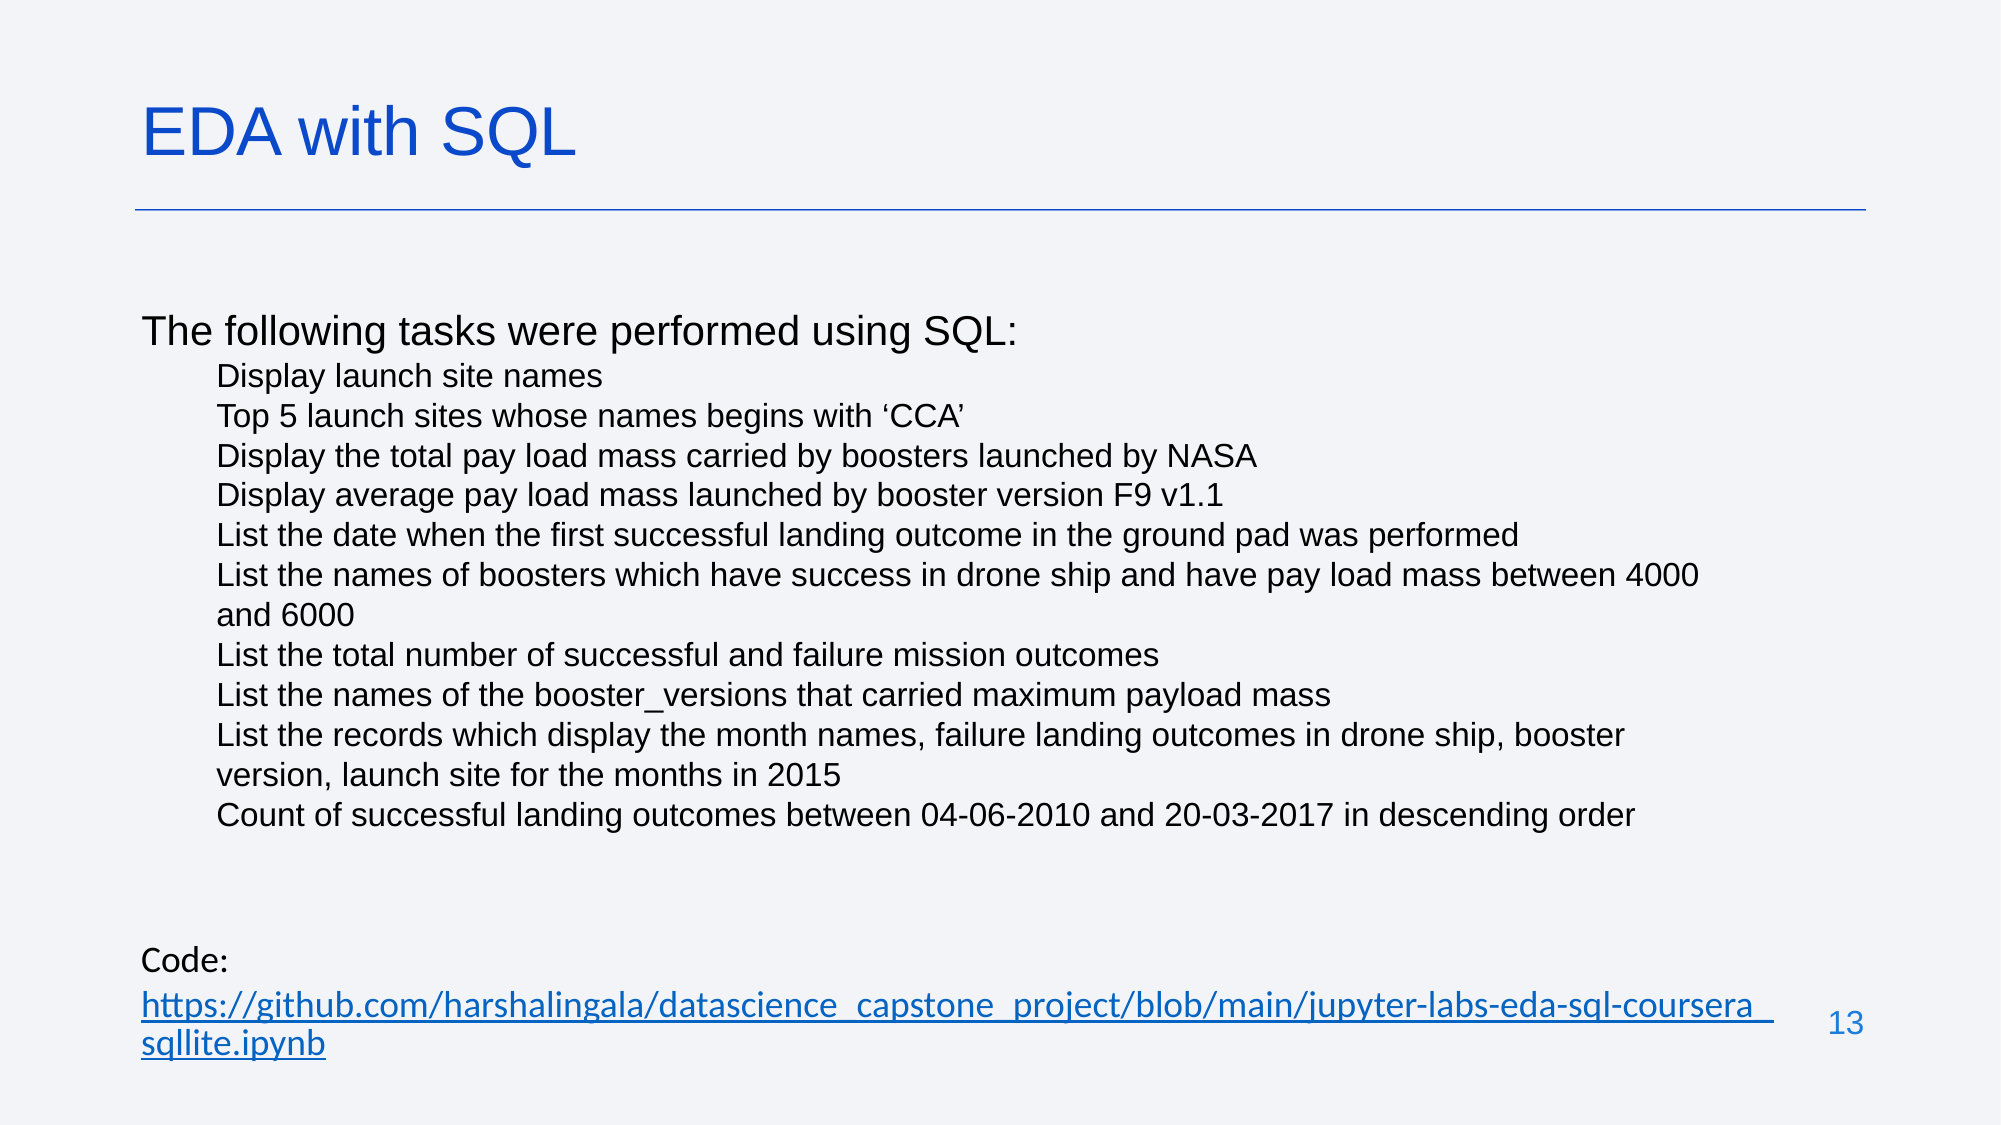

EDA with SQL
The following tasks were performed using SQL:
Display launch site names
Top 5 launch sites whose names begins with ‘CCA’
Display the total pay load mass carried by boosters launched by NASA
Display average pay load mass launched by booster version F9 v1.1
List the date when the first successful landing outcome in the ground pad was performed
List the names of boosters which have success in drone ship and have pay load mass between 4000 and 6000
List the total number of successful and failure mission outcomes
List the names of the booster_versions that carried maximum payload mass
List the records which display the month names, failure landing outcomes in drone ship, booster version, launch site for the months in 2015
Count of successful landing outcomes between 04-06-2010 and 20-03-2017 in descending order
Code: https://github.com/harshalingala/datascience_capstone_project/blob/main/jupyter-labs-eda-sql-coursera_sqllite.ipynb

13